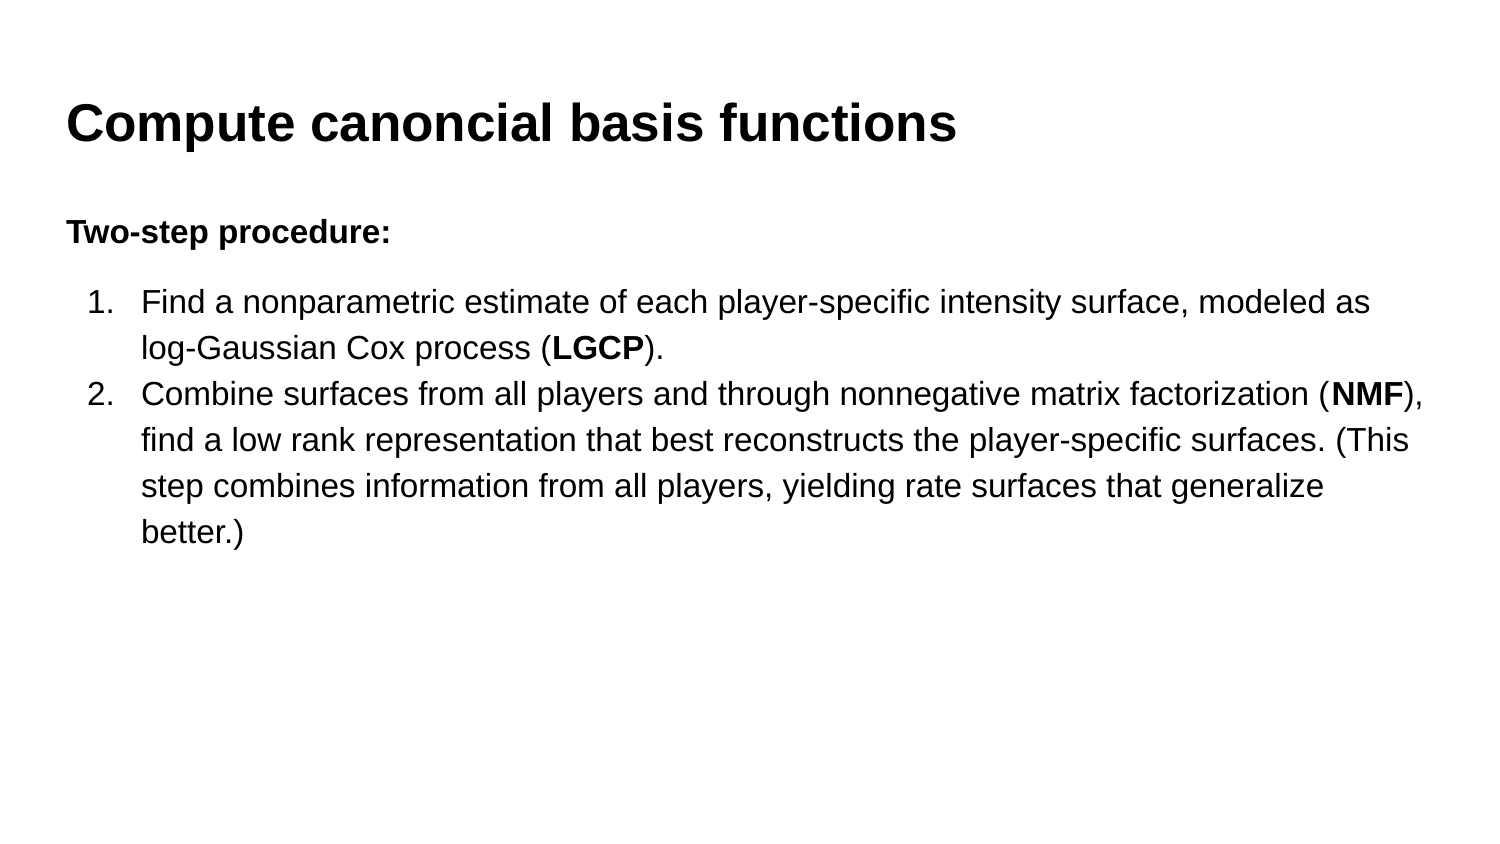

# Compute canoncial basis functions
Two-step procedure:
Find a nonparametric estimate of each player-specific intensity surface, modeled as log-Gaussian Cox process (LGCP).
Combine surfaces from all players and through nonnegative matrix factorization (NMF), find a low rank representation that best reconstructs the player-specific surfaces. (This step combines information from all players, yielding rate surfaces that generalize better.)